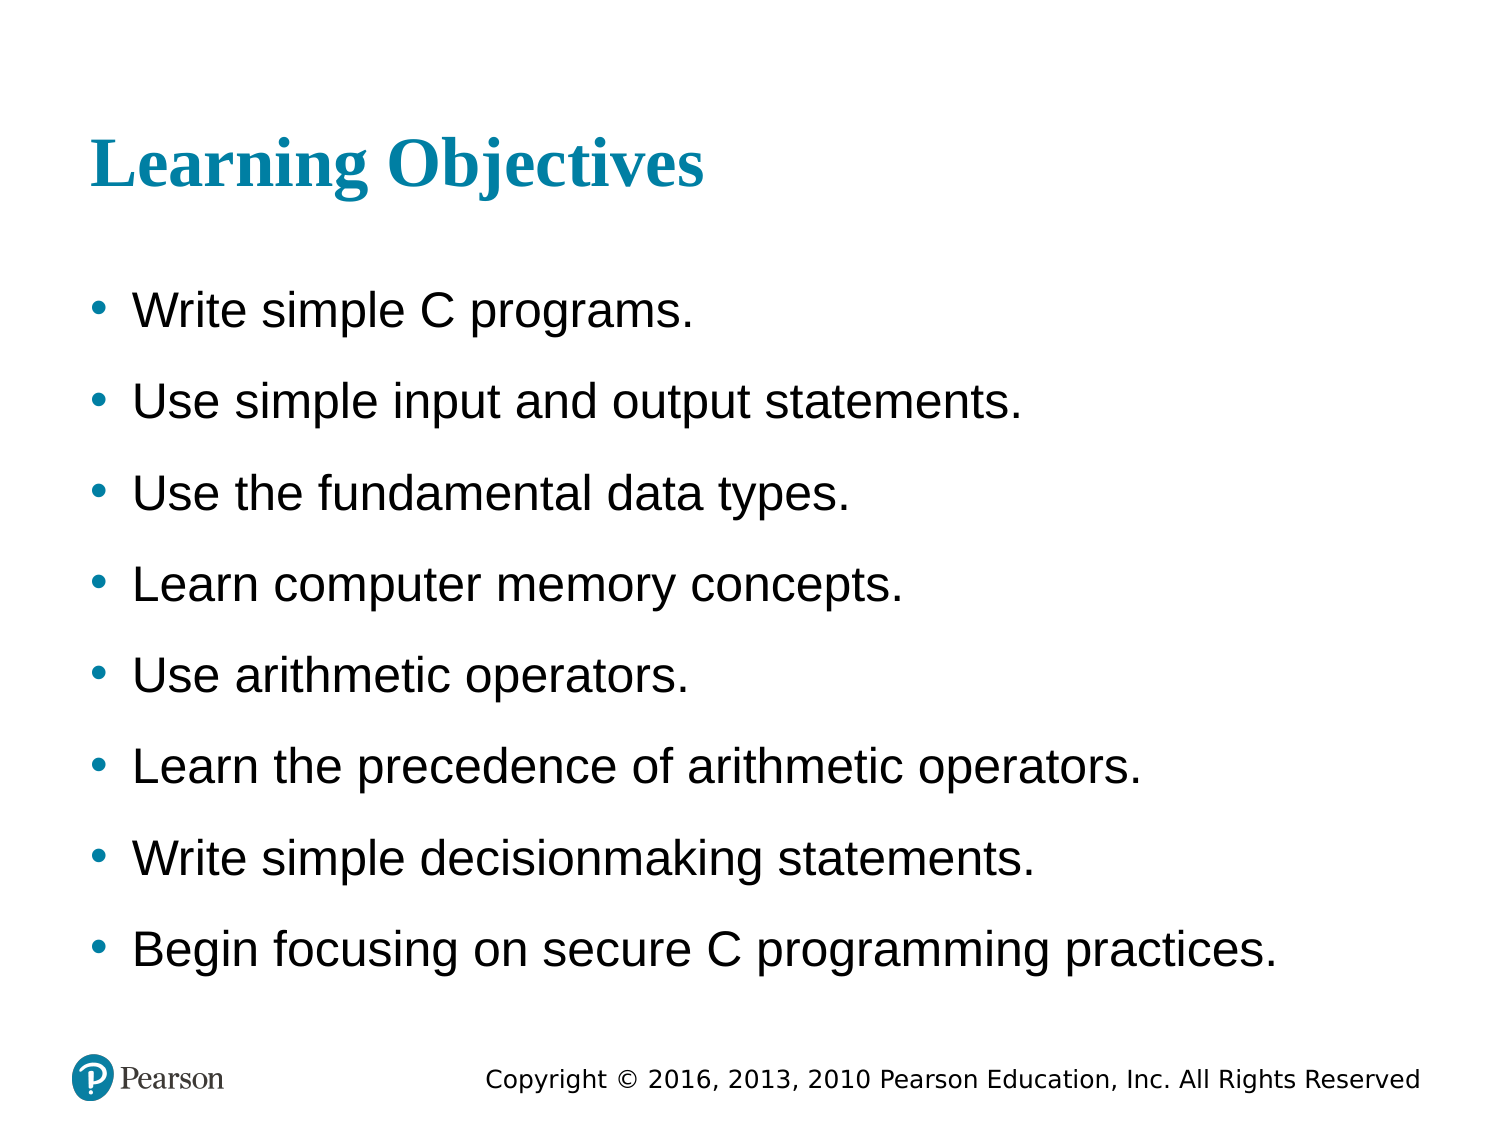

# Learning Objectives
Write simple C programs.
Use simple input and output statements.
Use the fundamental data types.
Learn computer memory concepts.
Use arithmetic operators.
Learn the precedence of arithmetic operators.
Write simple decisionmaking statements.
Begin focusing on secure C programming practices.